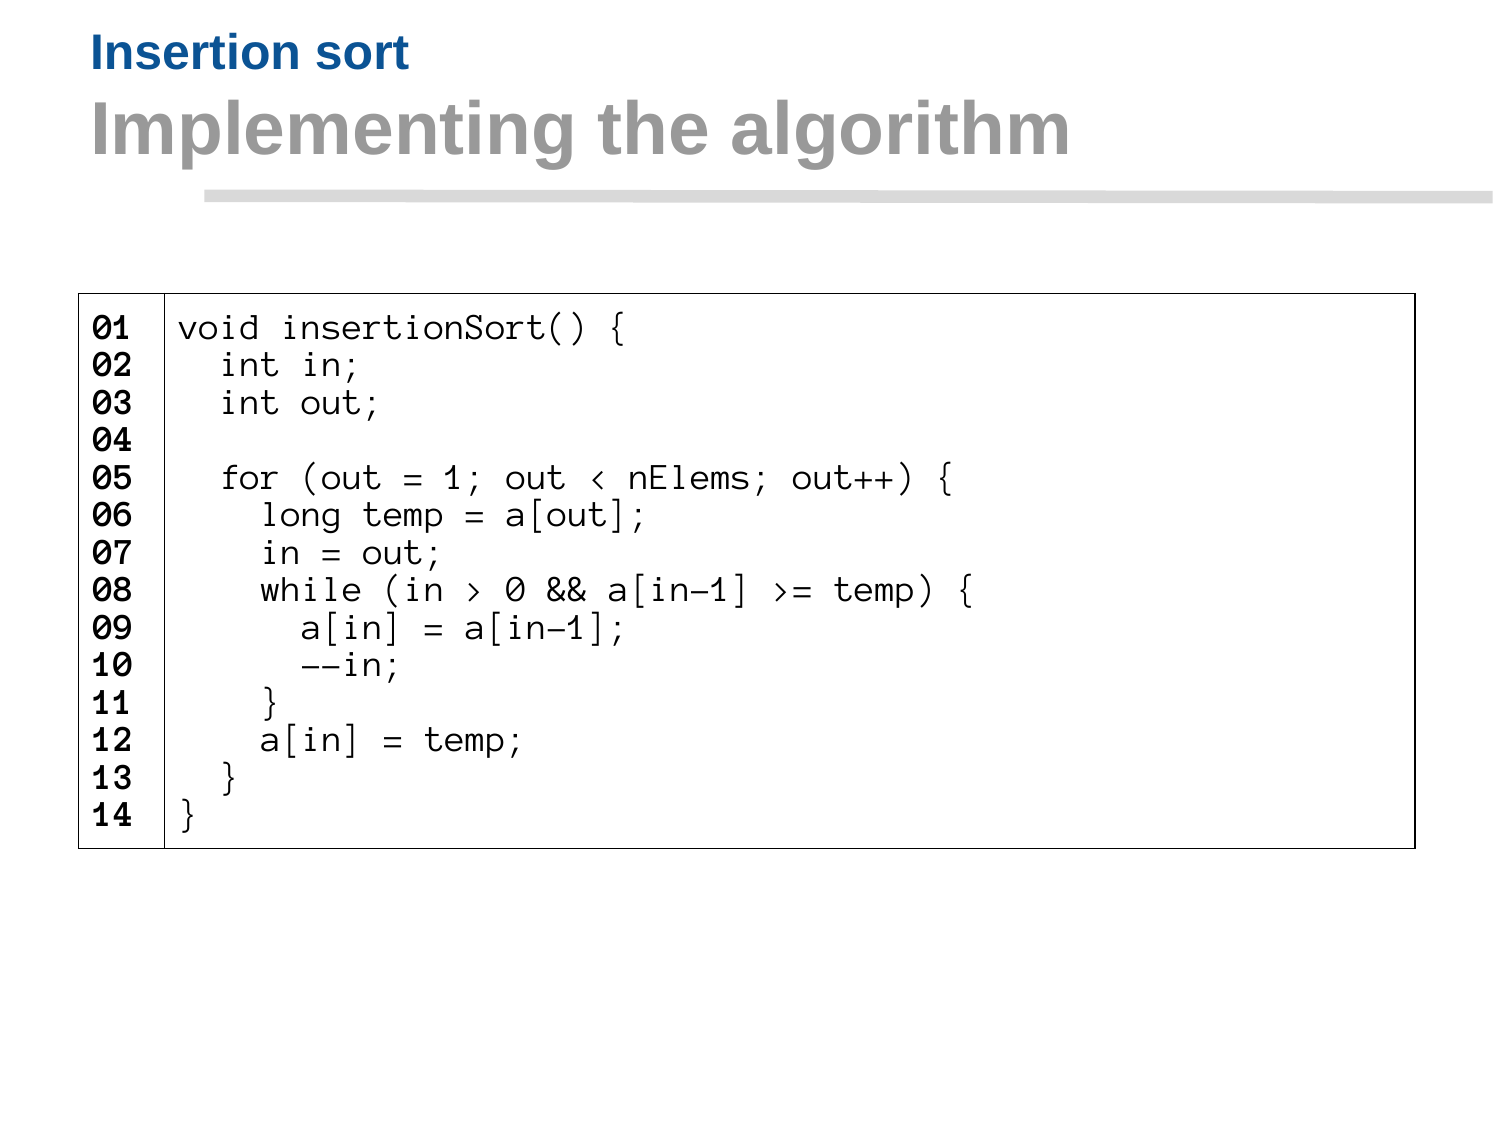

# Insertion sort
Implementing the algorithm
| 01 02 03 04 05 06 07 08 09 10 11 12 13 14 | void insertionSort() { int in; int out; for (out = 1; out < nElems; out++) { long temp = a[out]; in = out; while (in > 0 && a[in-1] >= temp) { a[in] = a[in-1]; --in; } a[in] = temp; } } |
| --- | --- |